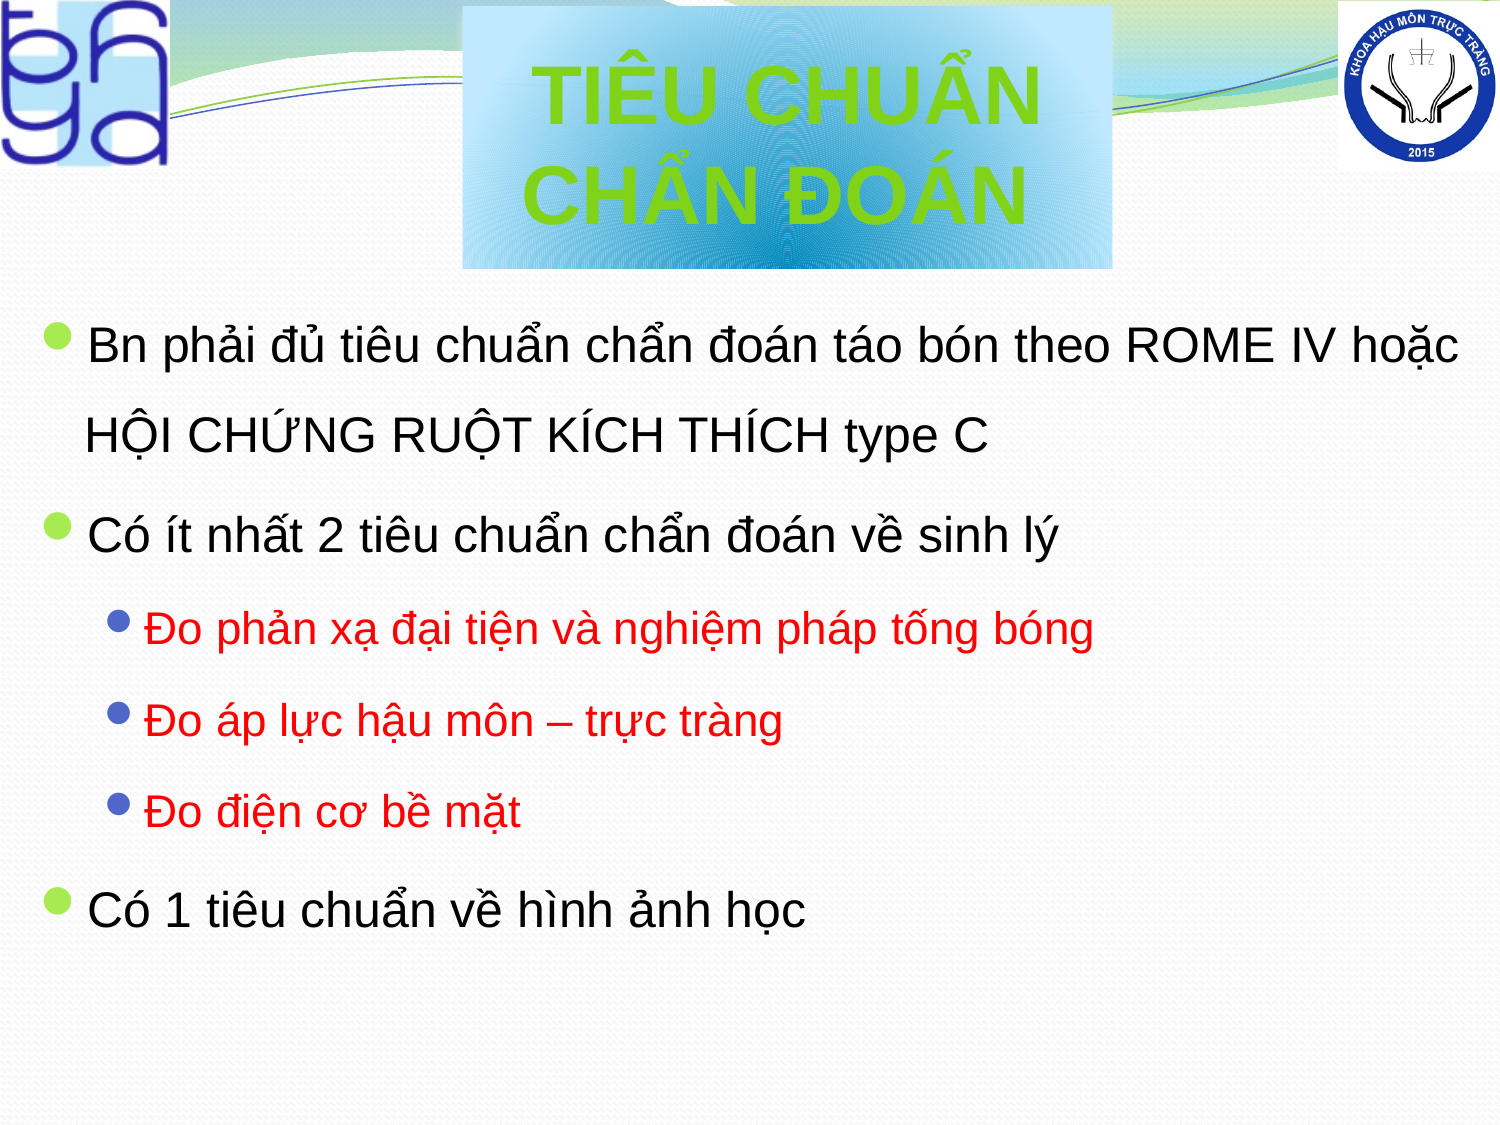

# TIÊU CHUẨN CHẨN ĐOÁN
Bn phải đủ tiêu chuẩn chẩn đoán táo bón theo ROME IV hoặc HỘI CHỨNG RUỘT KÍCH THÍCH type C
Có ít nhất 2 tiêu chuẩn chẩn đoán về sinh lý
Đo phản xạ đại tiện và nghiệm pháp tống bóng
Đo áp lực hậu môn – trực tràng
Đo điện cơ bề mặt
Có 1 tiêu chuẩn về hình ảnh học